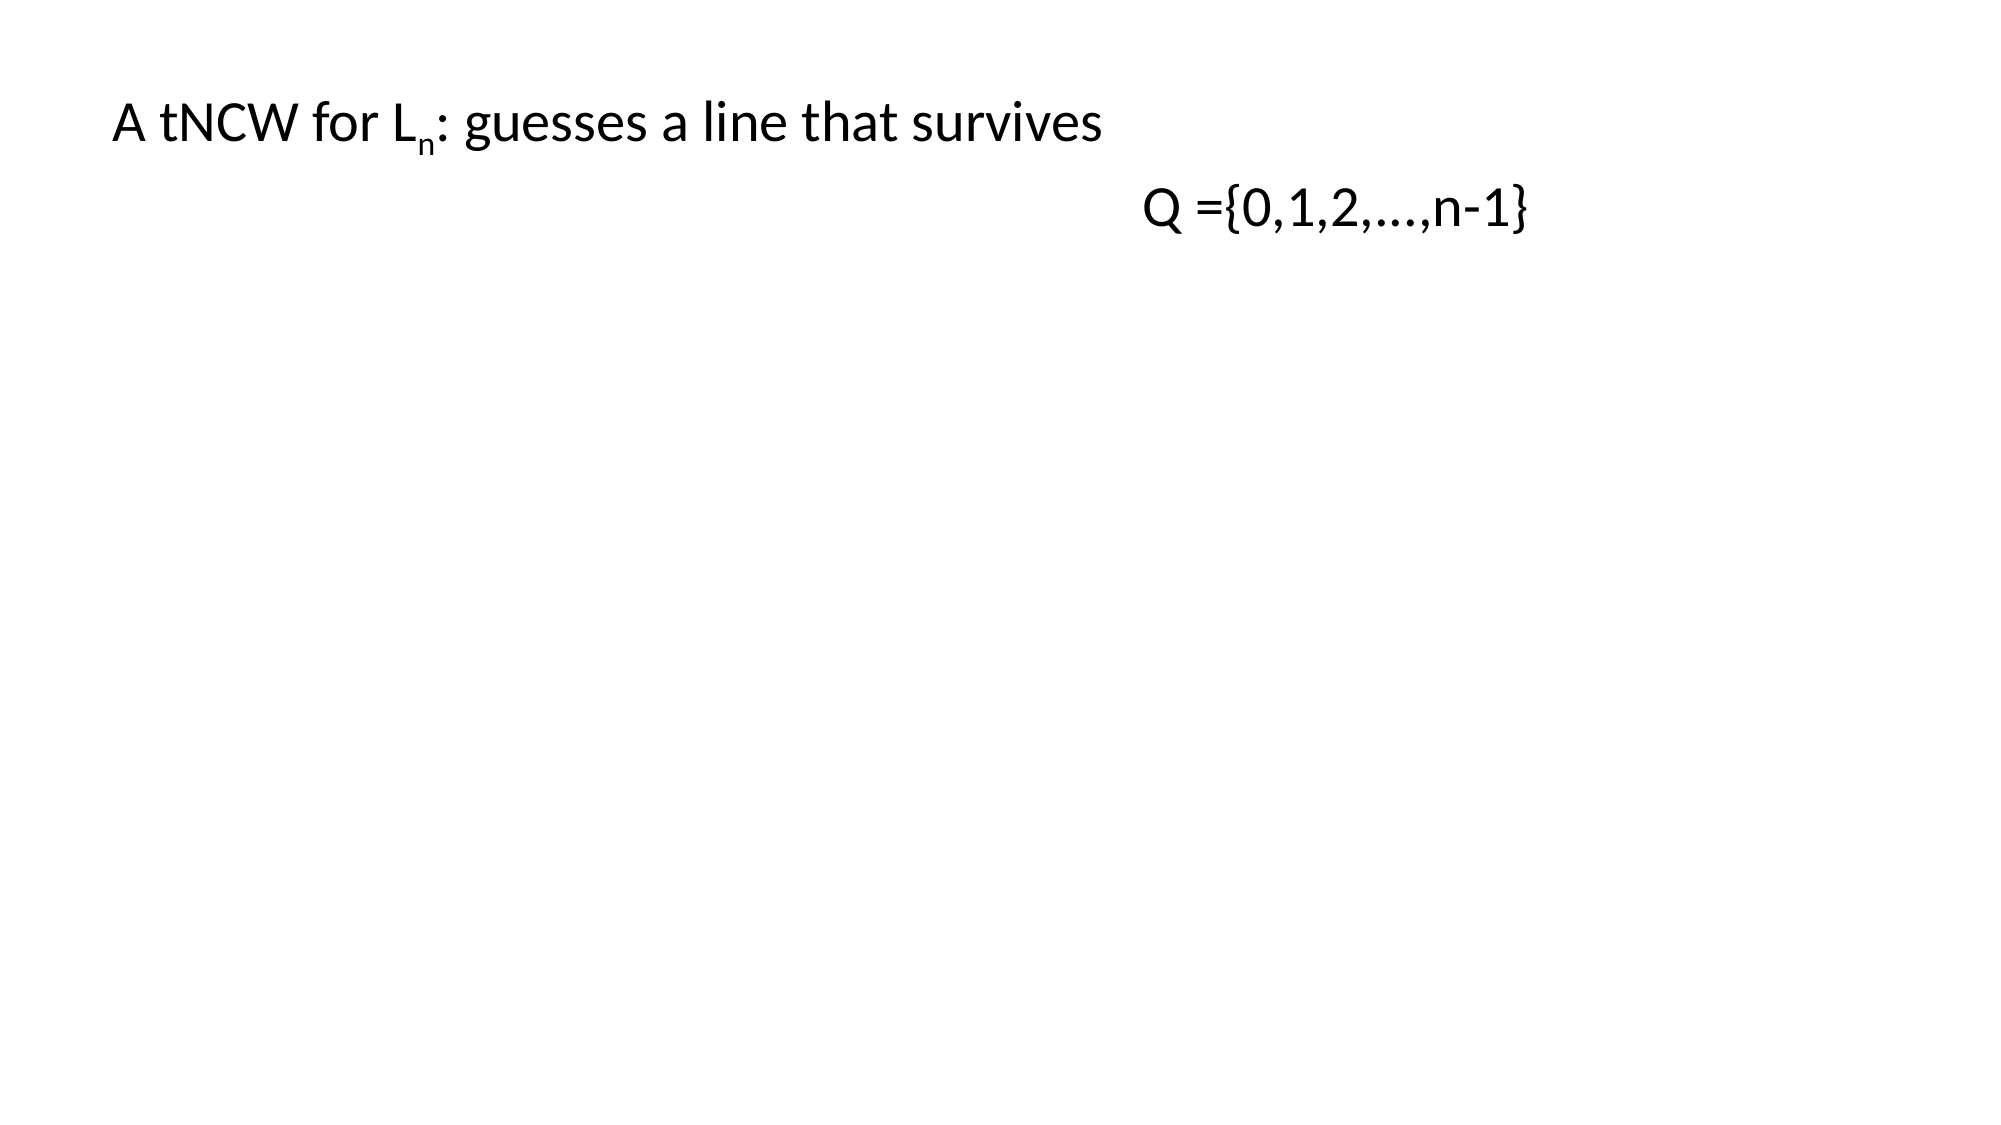

A tNCW for Ln: guesses a line that survives
Q ={0,1,2,...,n-1}